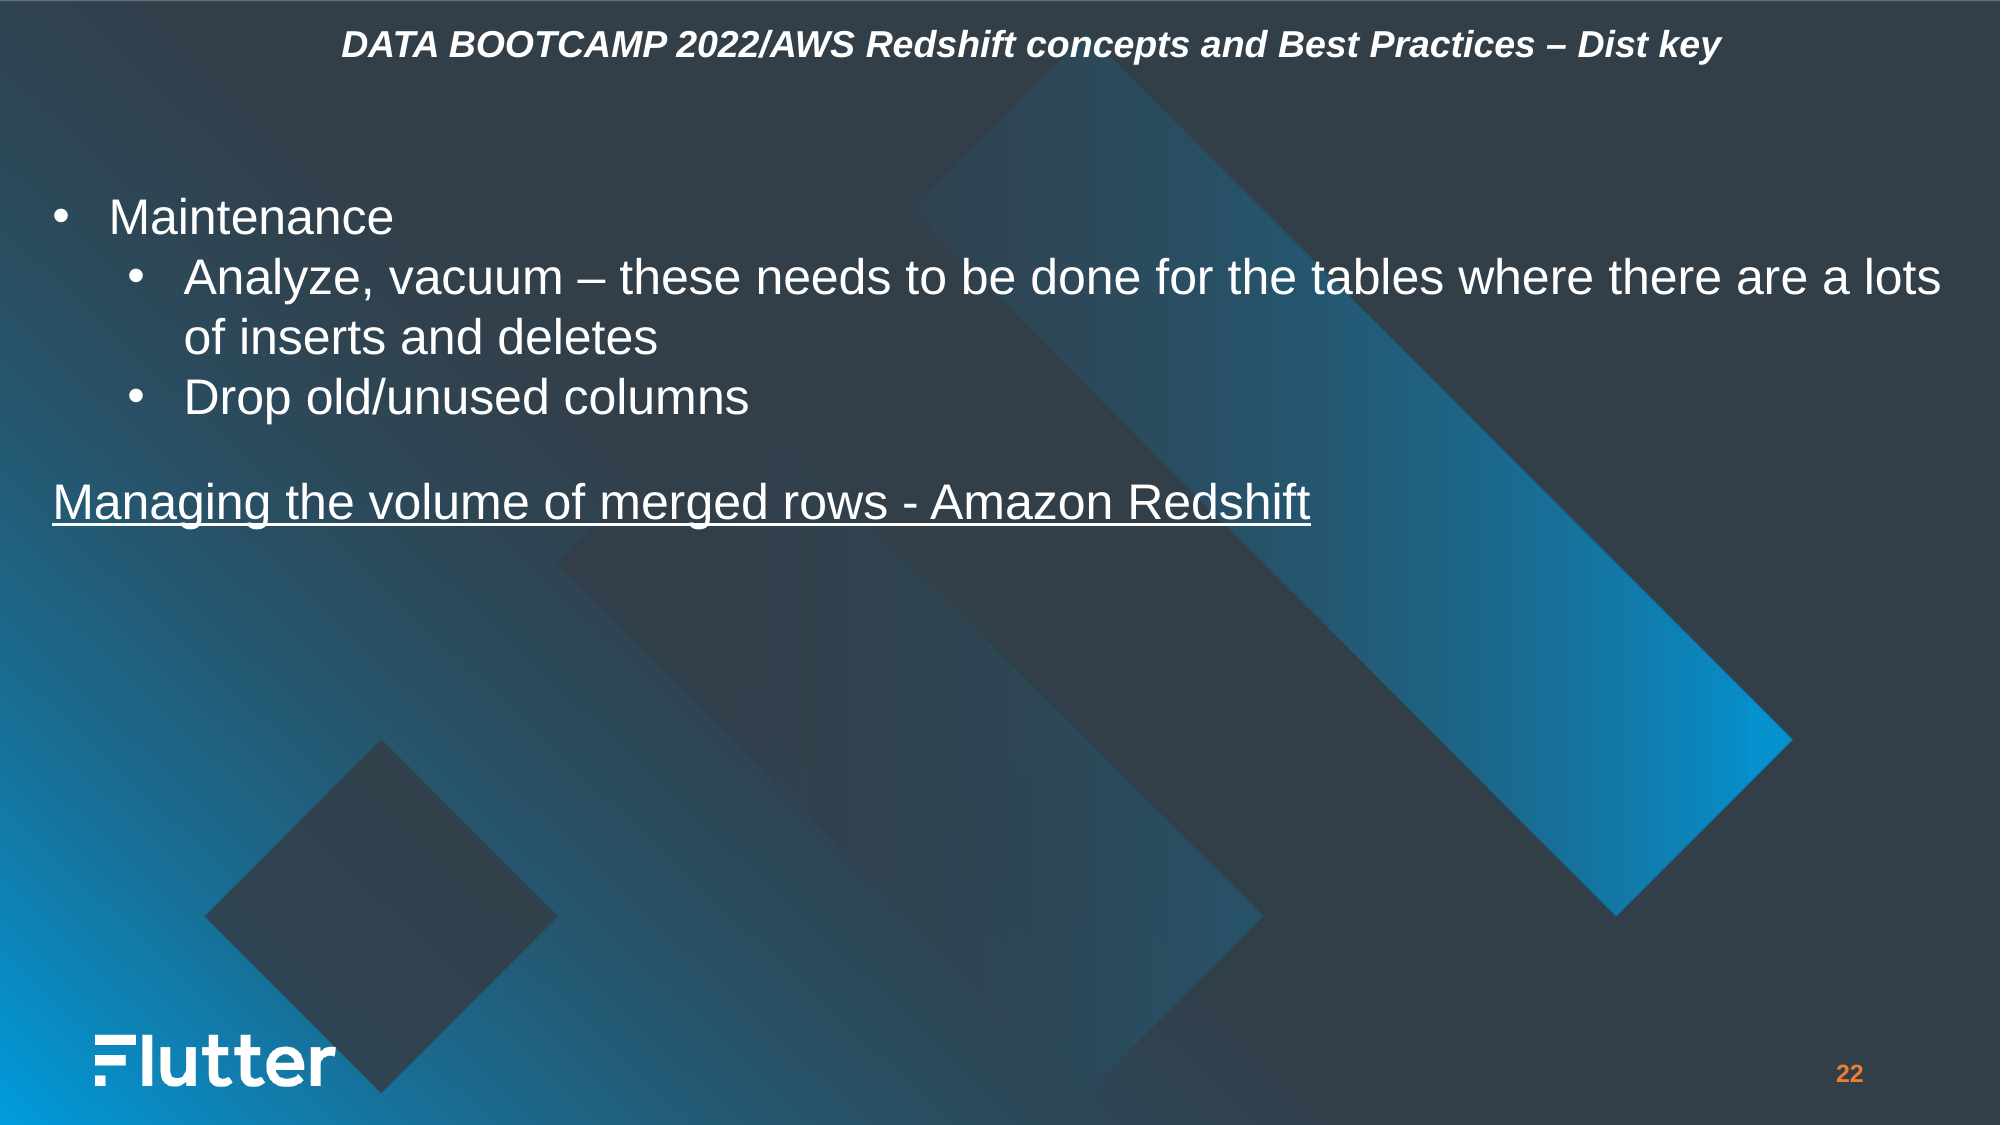

DATA BOOTCAMP 2022/AWS Redshift concepts and Best Practices – Dist key
Maintenance
Analyze, vacuum – these needs to be done for the tables where there are a lots of inserts and deletes
Drop old/unused columns

Managing the volume of merged rows - Amazon Redshift